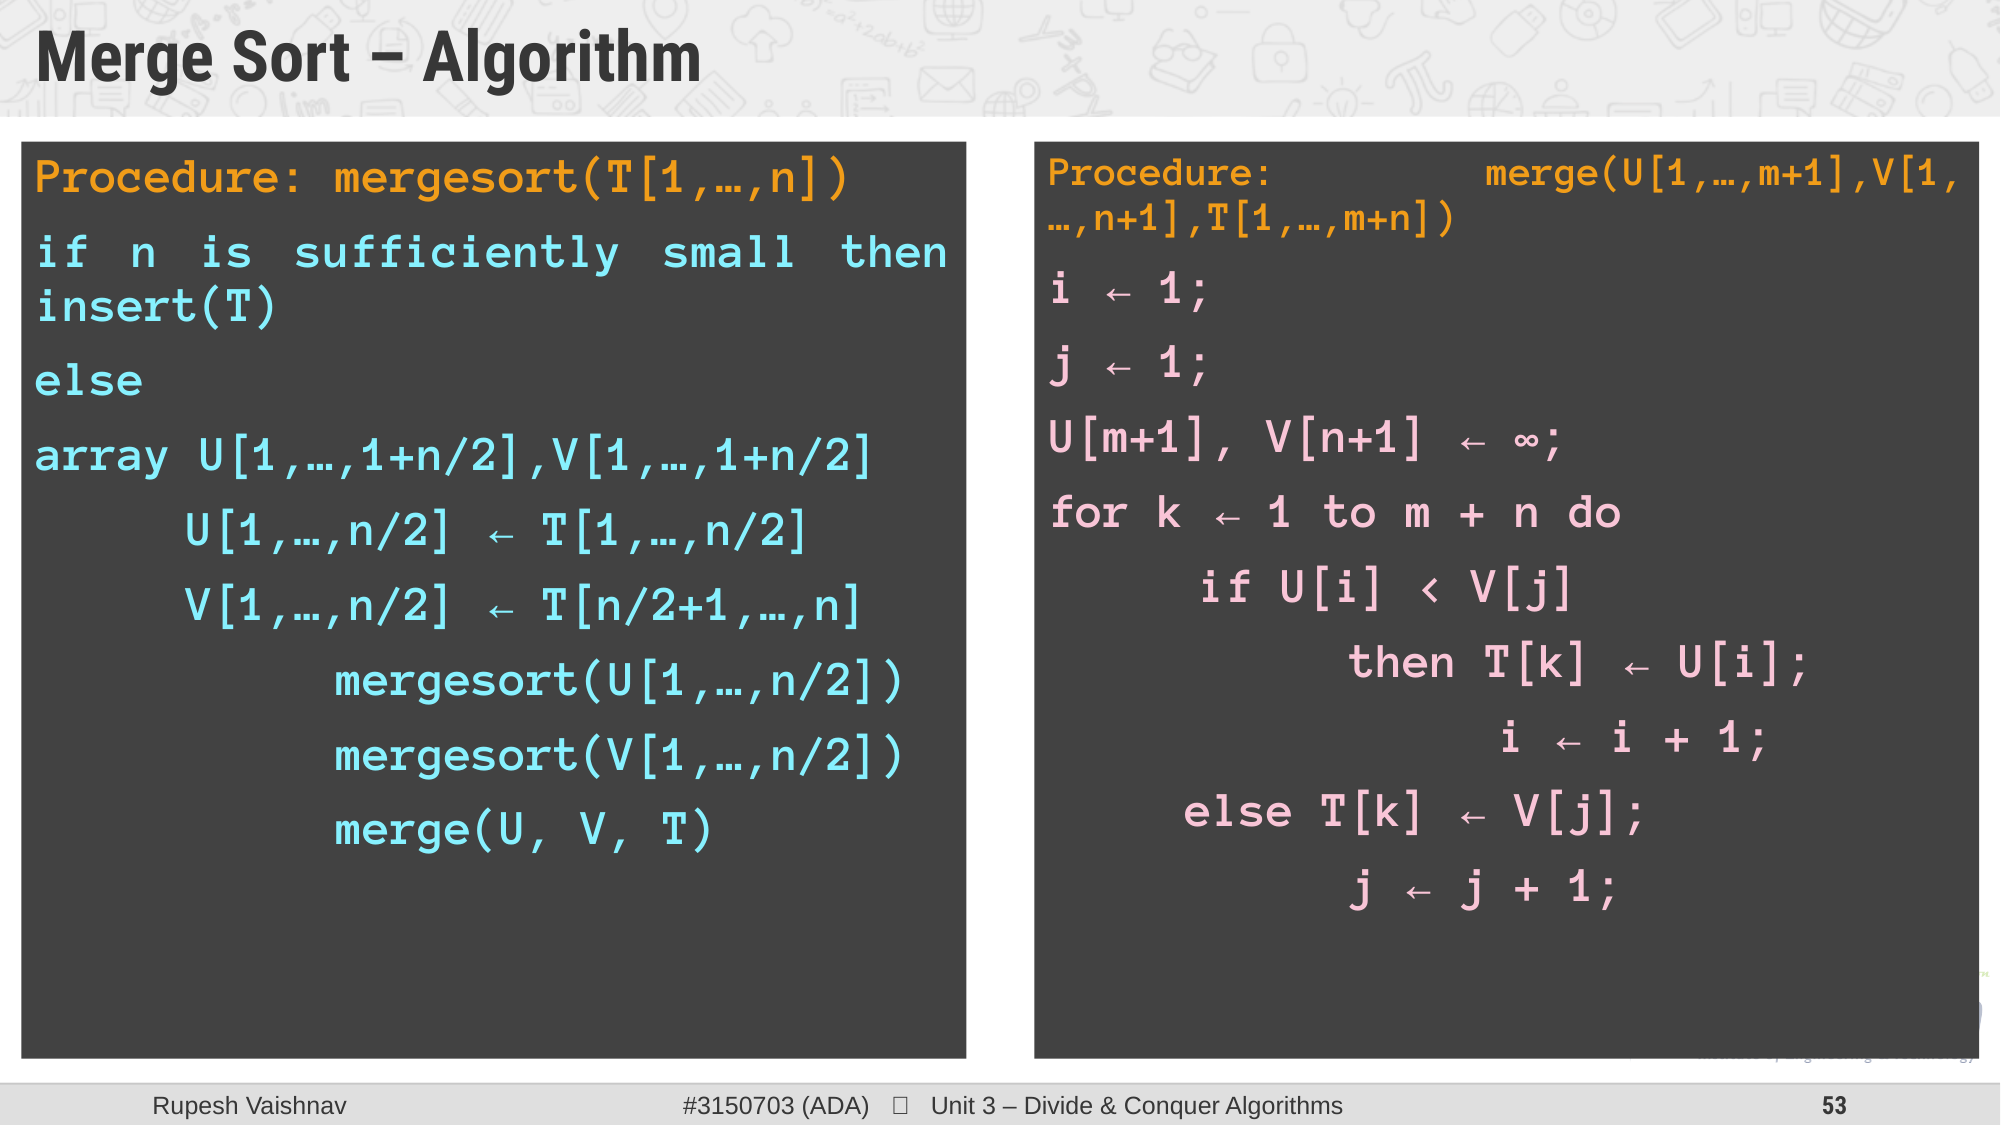

# Merge Sort – Algorithm
Procedure: mergesort(T[1,…,n])
if n is sufficiently small then insert(T)
else
array U[1,…,1+n/2],V[1,…,1+n/2]
	U[1,…,n/2] ← T[1,…,n/2]
	V[1,…,n/2] ← T[n/2+1,…,n]
		mergesort(U[1,…,n/2])
		mergesort(V[1,…,n/2])
		merge(U, V, T)

Procedure: merge(U[1,…,m+1],V[1,…,n+1],T[1,…,m+n])
i ← 1;
j ← 1;
U[m+1], V[n+1] ← ∞;
for k ← 1 to m + n do
	if U[i] < V[j]
      	then T[k] ← U[i];
			i ← i + 1;
     else T[k] ← V[j];
		j ← j + 1;